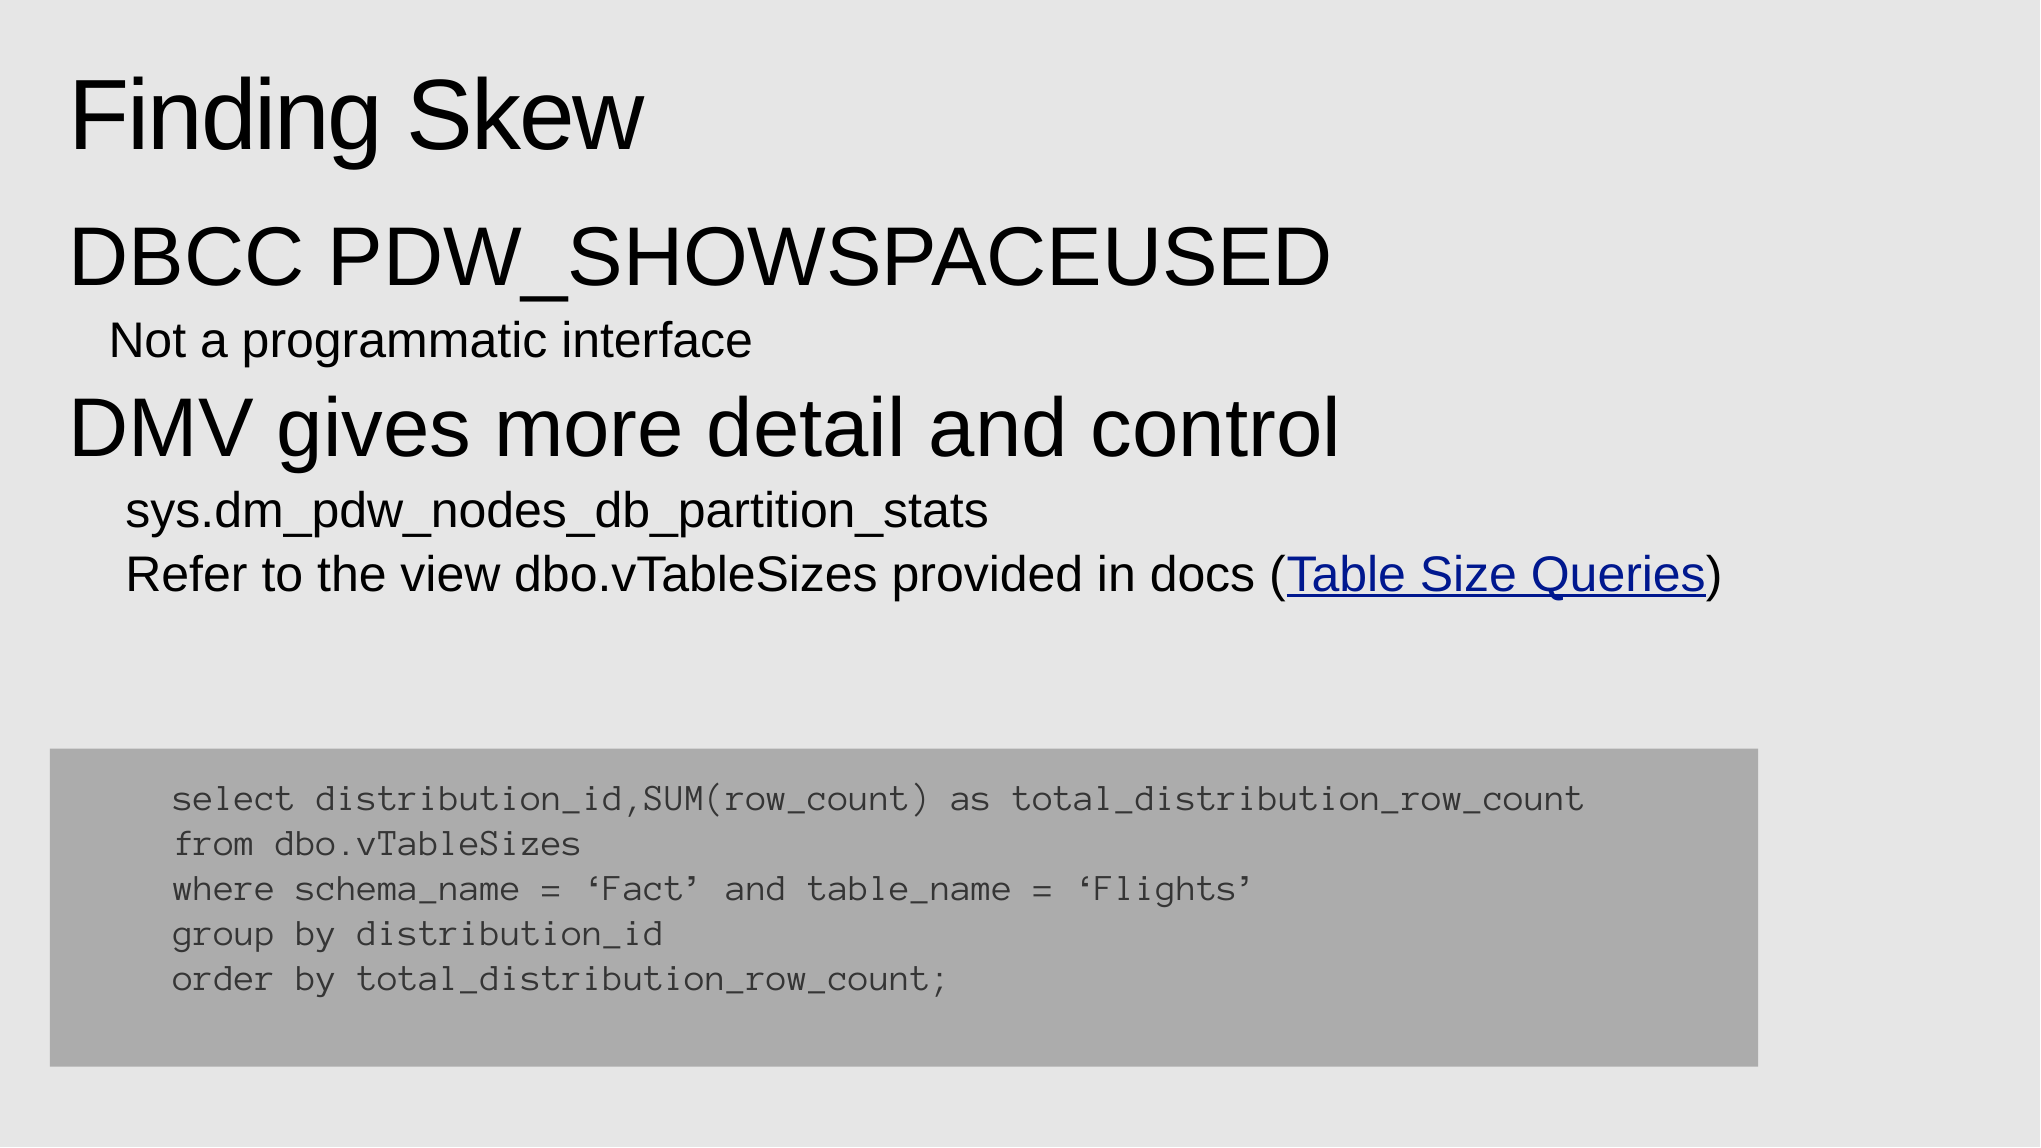

# Finding Skew
DBCC PDW_SHOWSPACEUSED
Not a programmatic interface
DMV gives more detail and control
sys.dm_pdw_nodes_db_partition_stats
Refer to the view dbo.vTableSizes provided in docs (Table Size Queries)

select distribution_id,SUM(row_count) as total_distribution_row_count
from dbo.vTableSizes
where schema_name = ‘Fact’ and table_name = ‘Flights’
group by distribution_id
order by total_distribution_row_count;